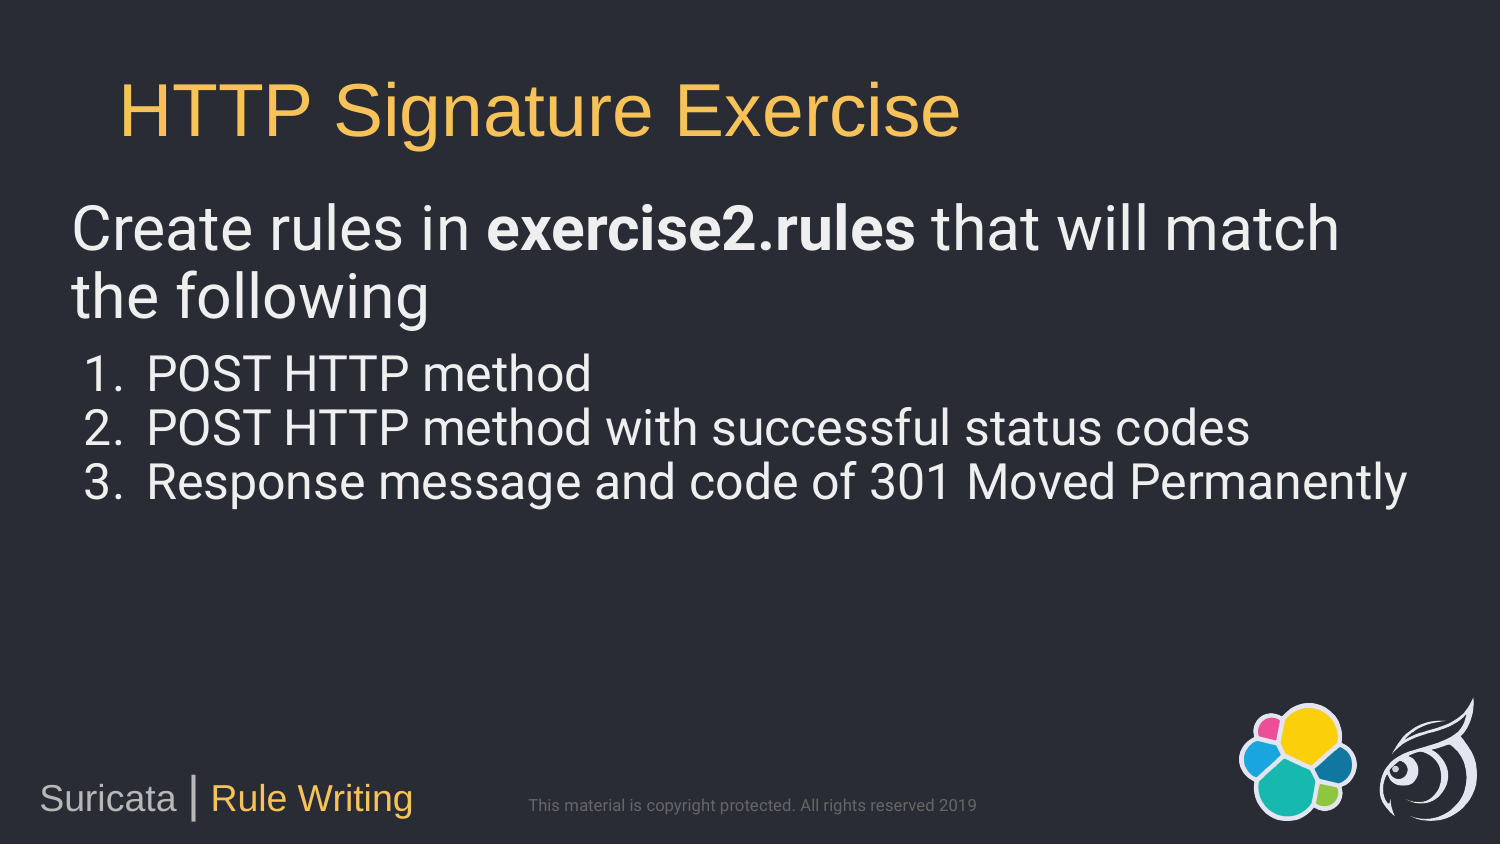

# HTTP Signature Exercise
Create rules in exercise2.rules that will match the following
POST HTTP method
POST HTTP method with successful status codes
Response message and code of 301 Moved Permanently